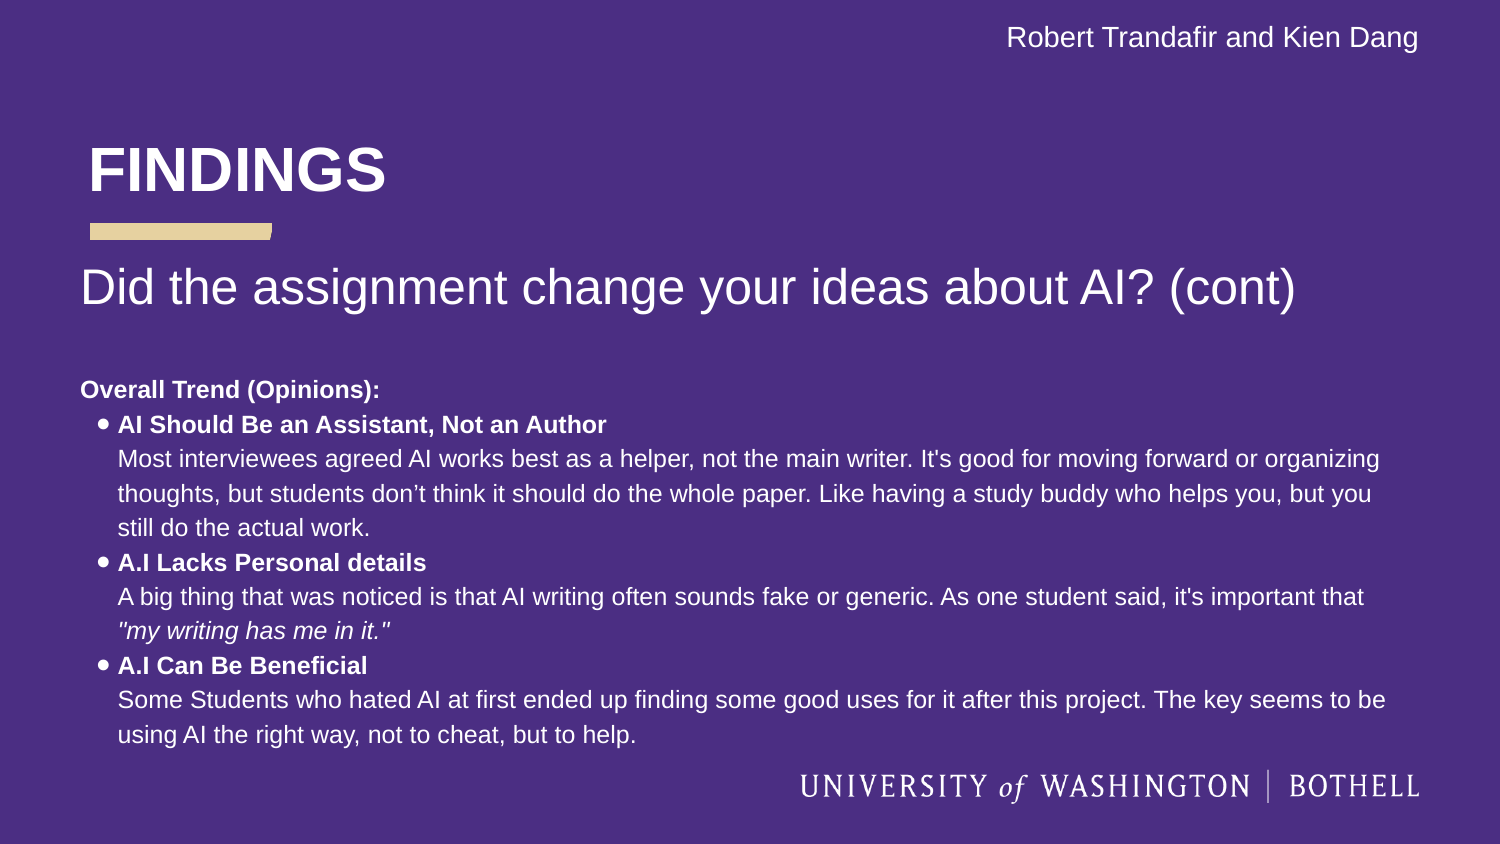

Robert Trandafir and Kien Dang
# FINDINGS
Did the assignment change your ideas about AI? (cont)

Overall Trend (Opinions):
AI Should Be an Assistant, Not an Author
Most interviewees agreed AI works best as a helper, not the main writer. It's good for moving forward or organizing thoughts, but students don’t think it should do the whole paper. Like having a study buddy who helps you, but you still do the actual work.
A.I Lacks Personal details
A big thing that was noticed is that AI writing often sounds fake or generic. As one student said, it's important that "my writing has me in it."
A.I Can Be Beneficial
Some Students who hated AI at first ended up finding some good uses for it after this project. The key seems to be using AI the right way, not to cheat, but to help.